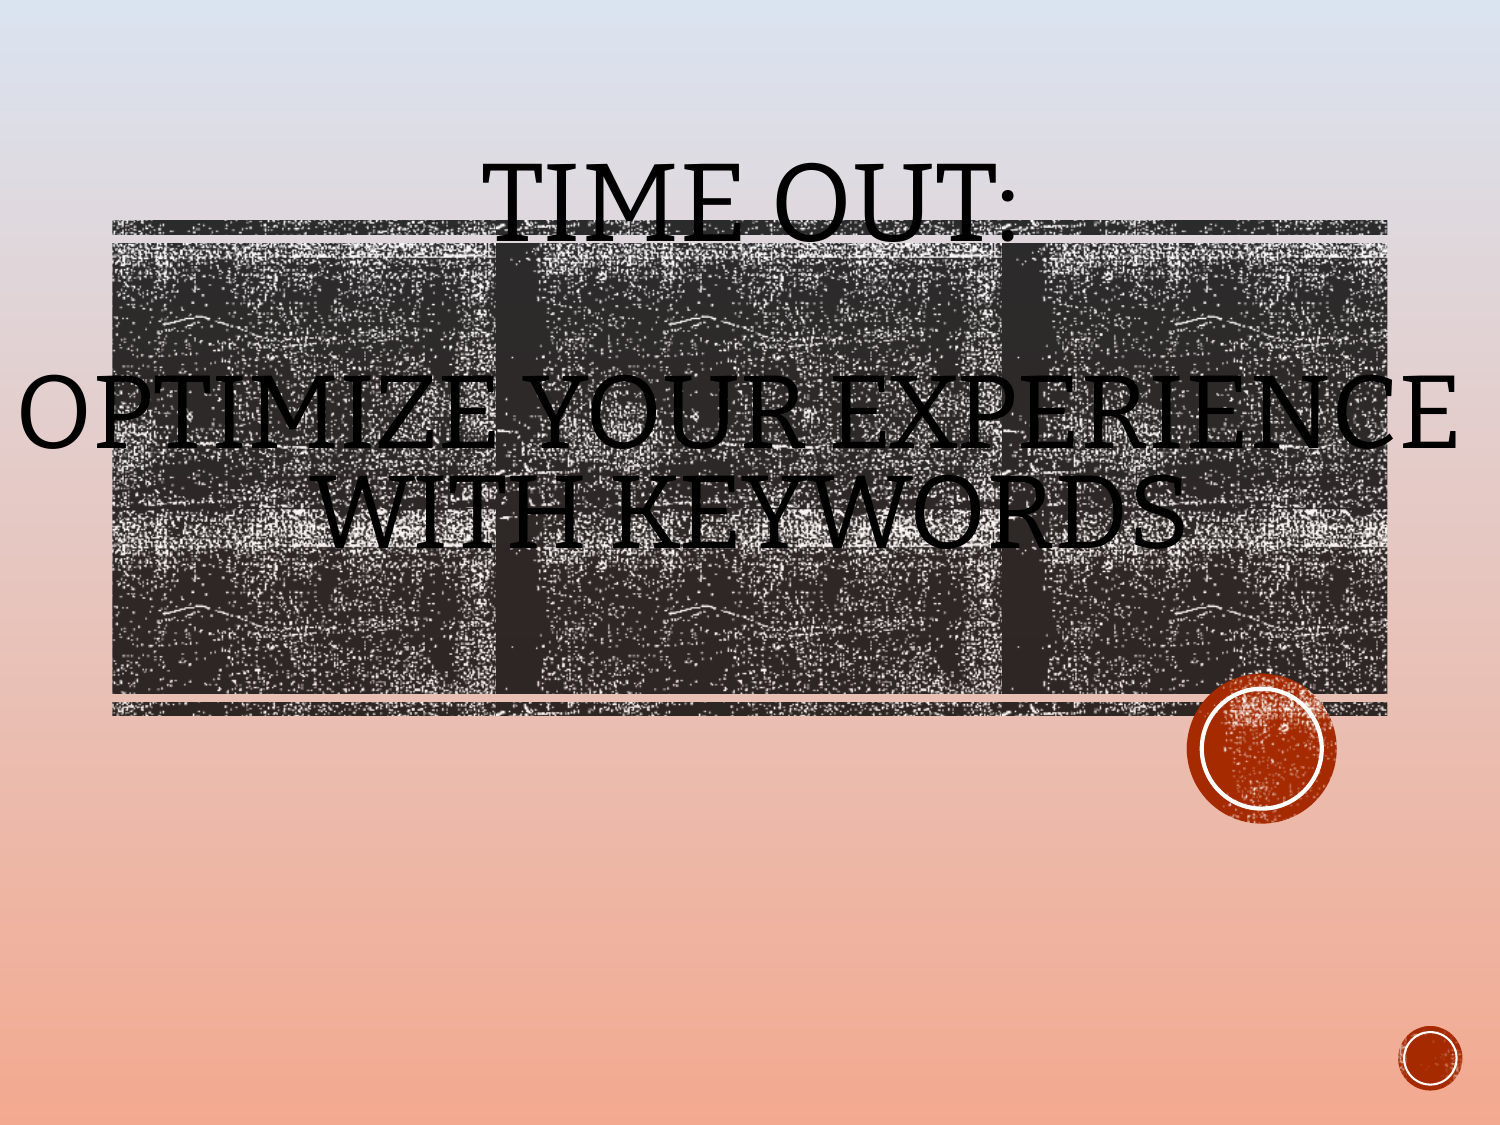

# Time out: Optimize your experience with keywords